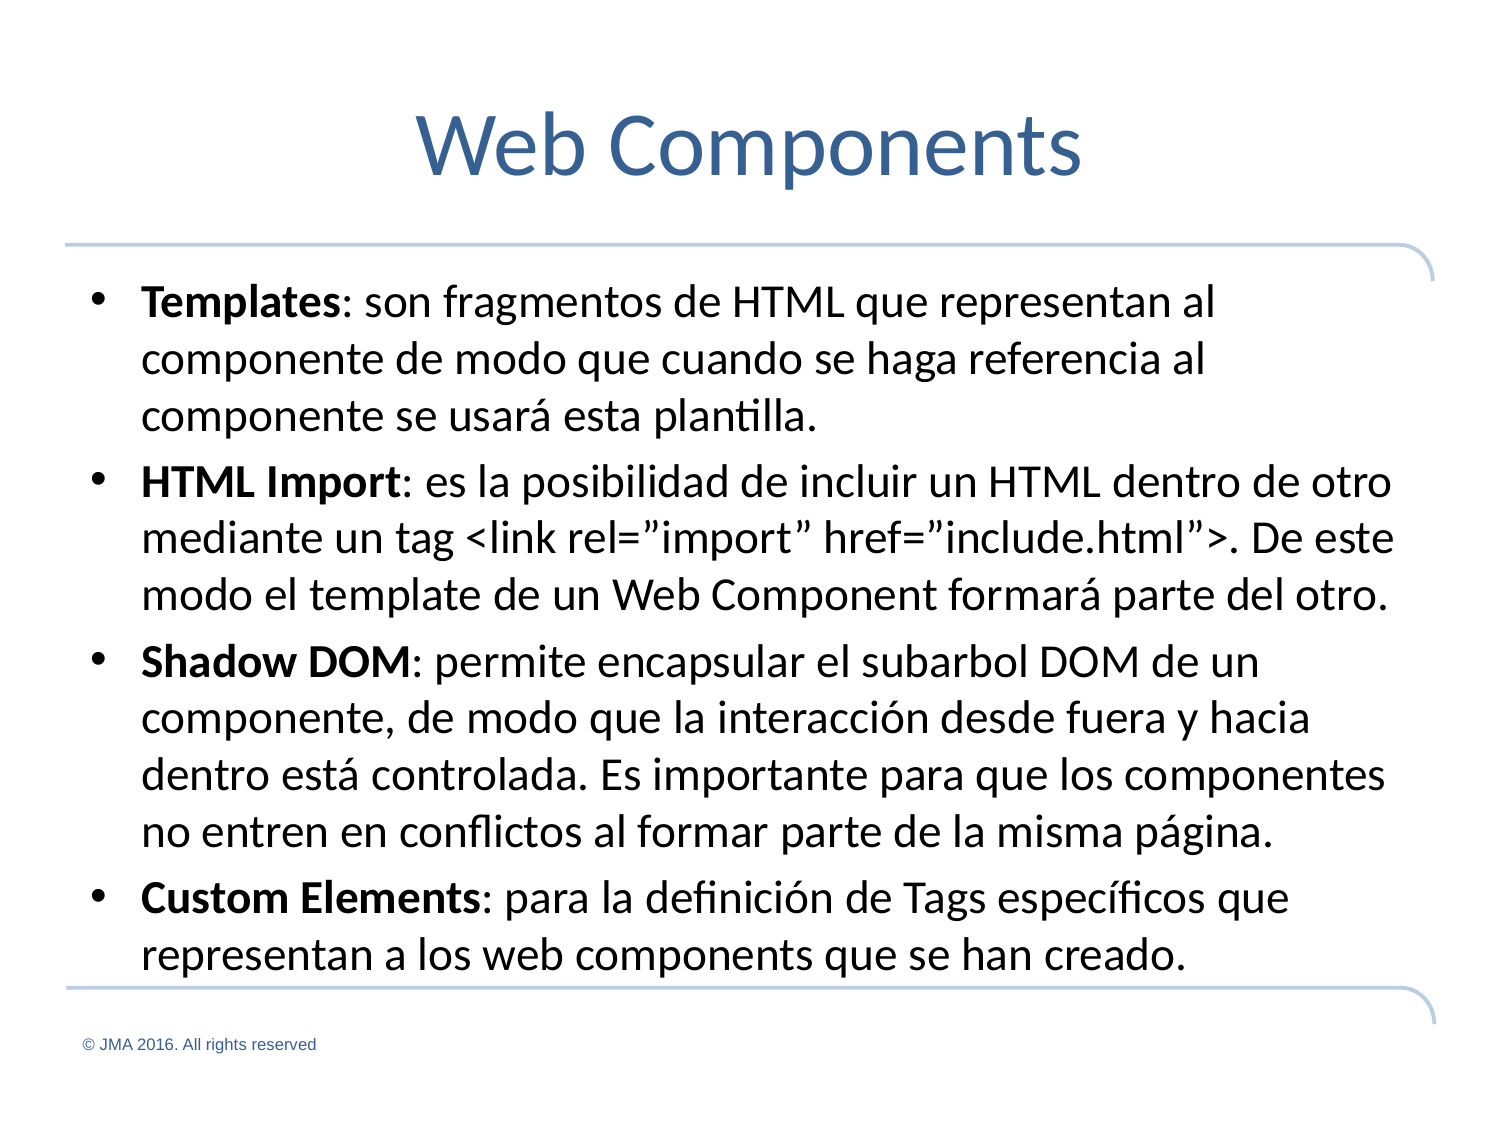

# Web Components
Templates: son fragmentos de HTML que representan al componente de modo que cuando se haga referencia al componente se usará esta plantilla.
HTML Import: es la posibilidad de incluir un HTML dentro de otro mediante un tag <link rel=”import” href=”include.html”>. De este modo el template de un Web Component formará parte del otro.
Shadow DOM: permite encapsular el subarbol DOM de un componente, de modo que la interacción desde fuera y hacia dentro está controlada. Es importante para que los componentes no entren en conflictos al formar parte de la misma página.
Custom Elements: para la definición de Tags específicos que representan a los web components que se han creado.